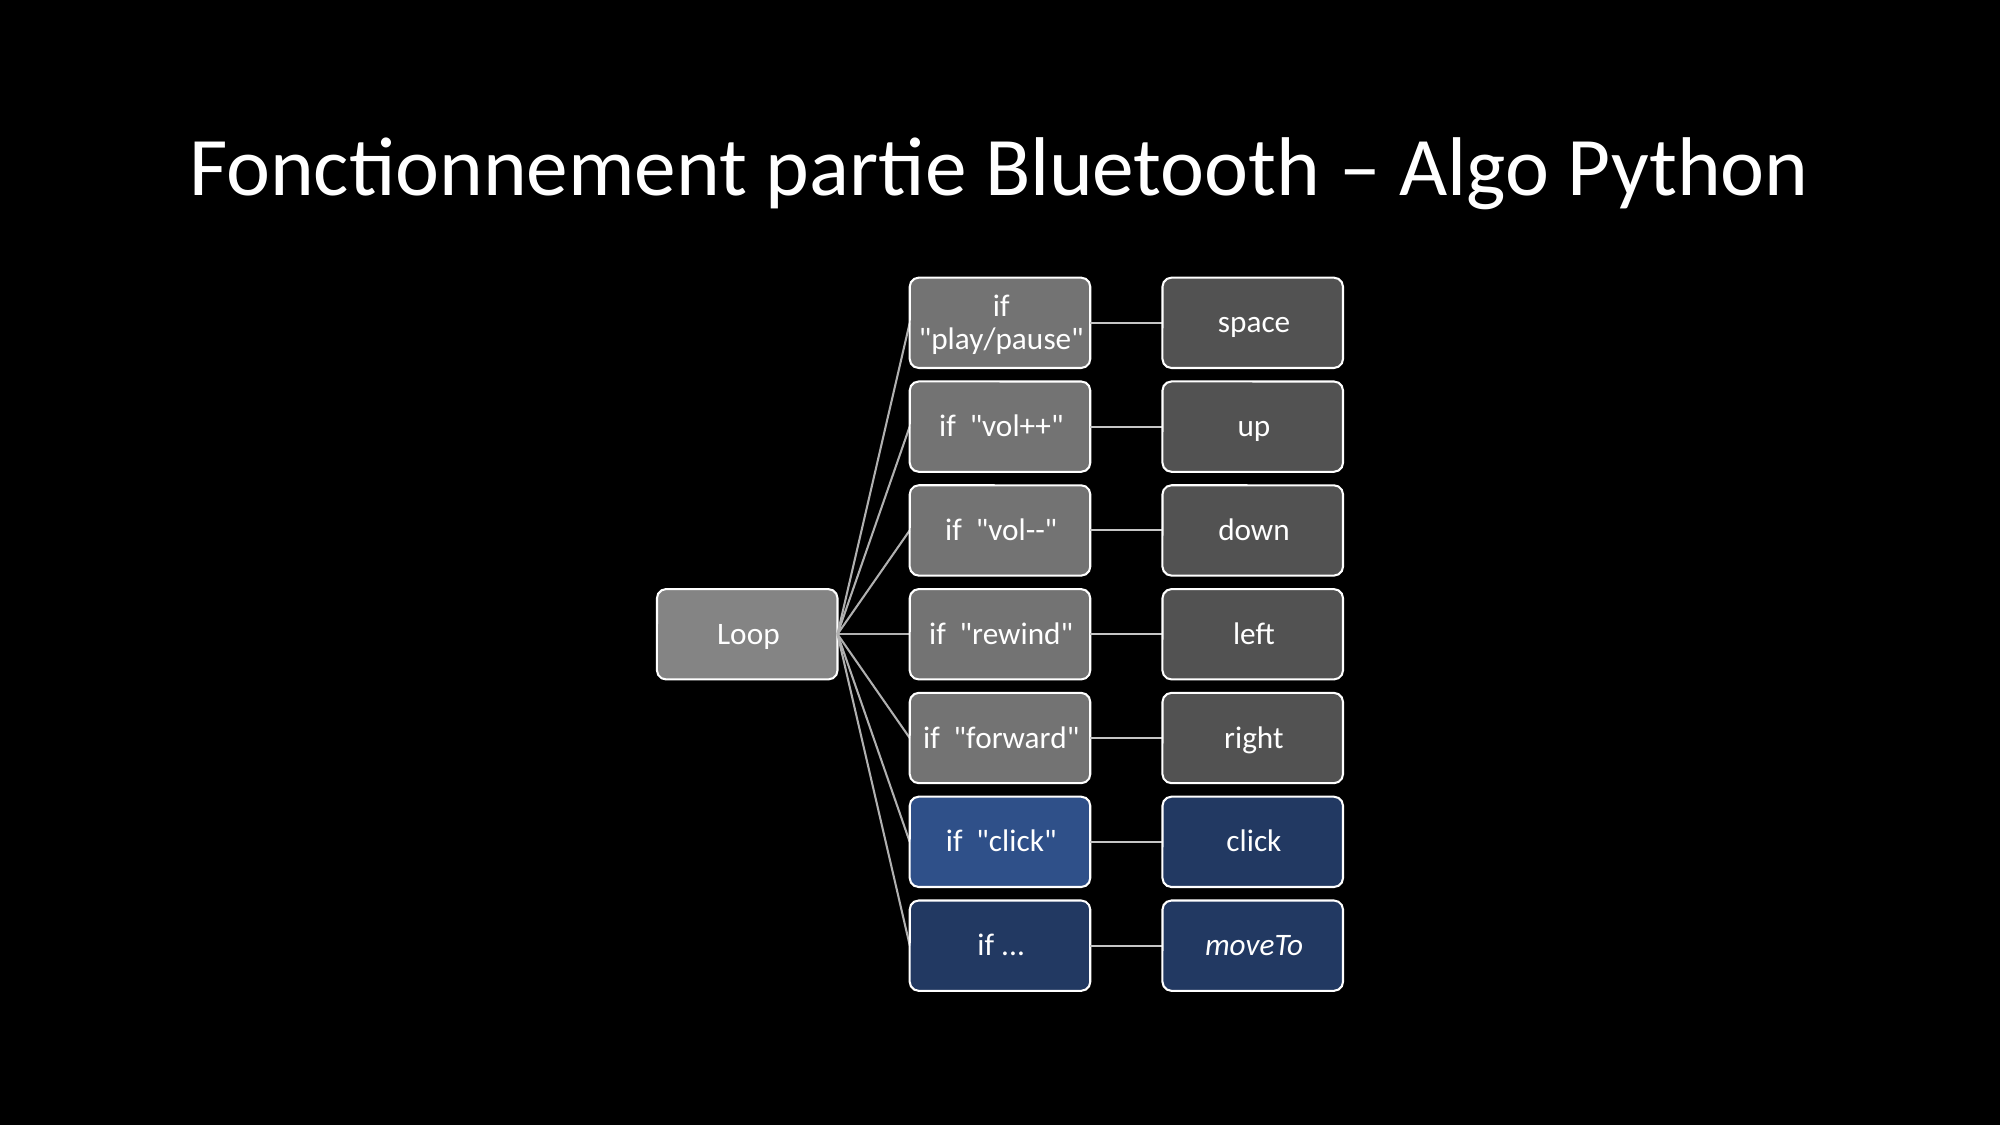

# Fonctionnement partie Bluetooth – Algo Python
Loop

if "play/pause"

space

if  "vol++"

up

if  "vol--"

down

if  "rewind"

left

if  "forward"

right

if  "click"

click

if ...

moveTo